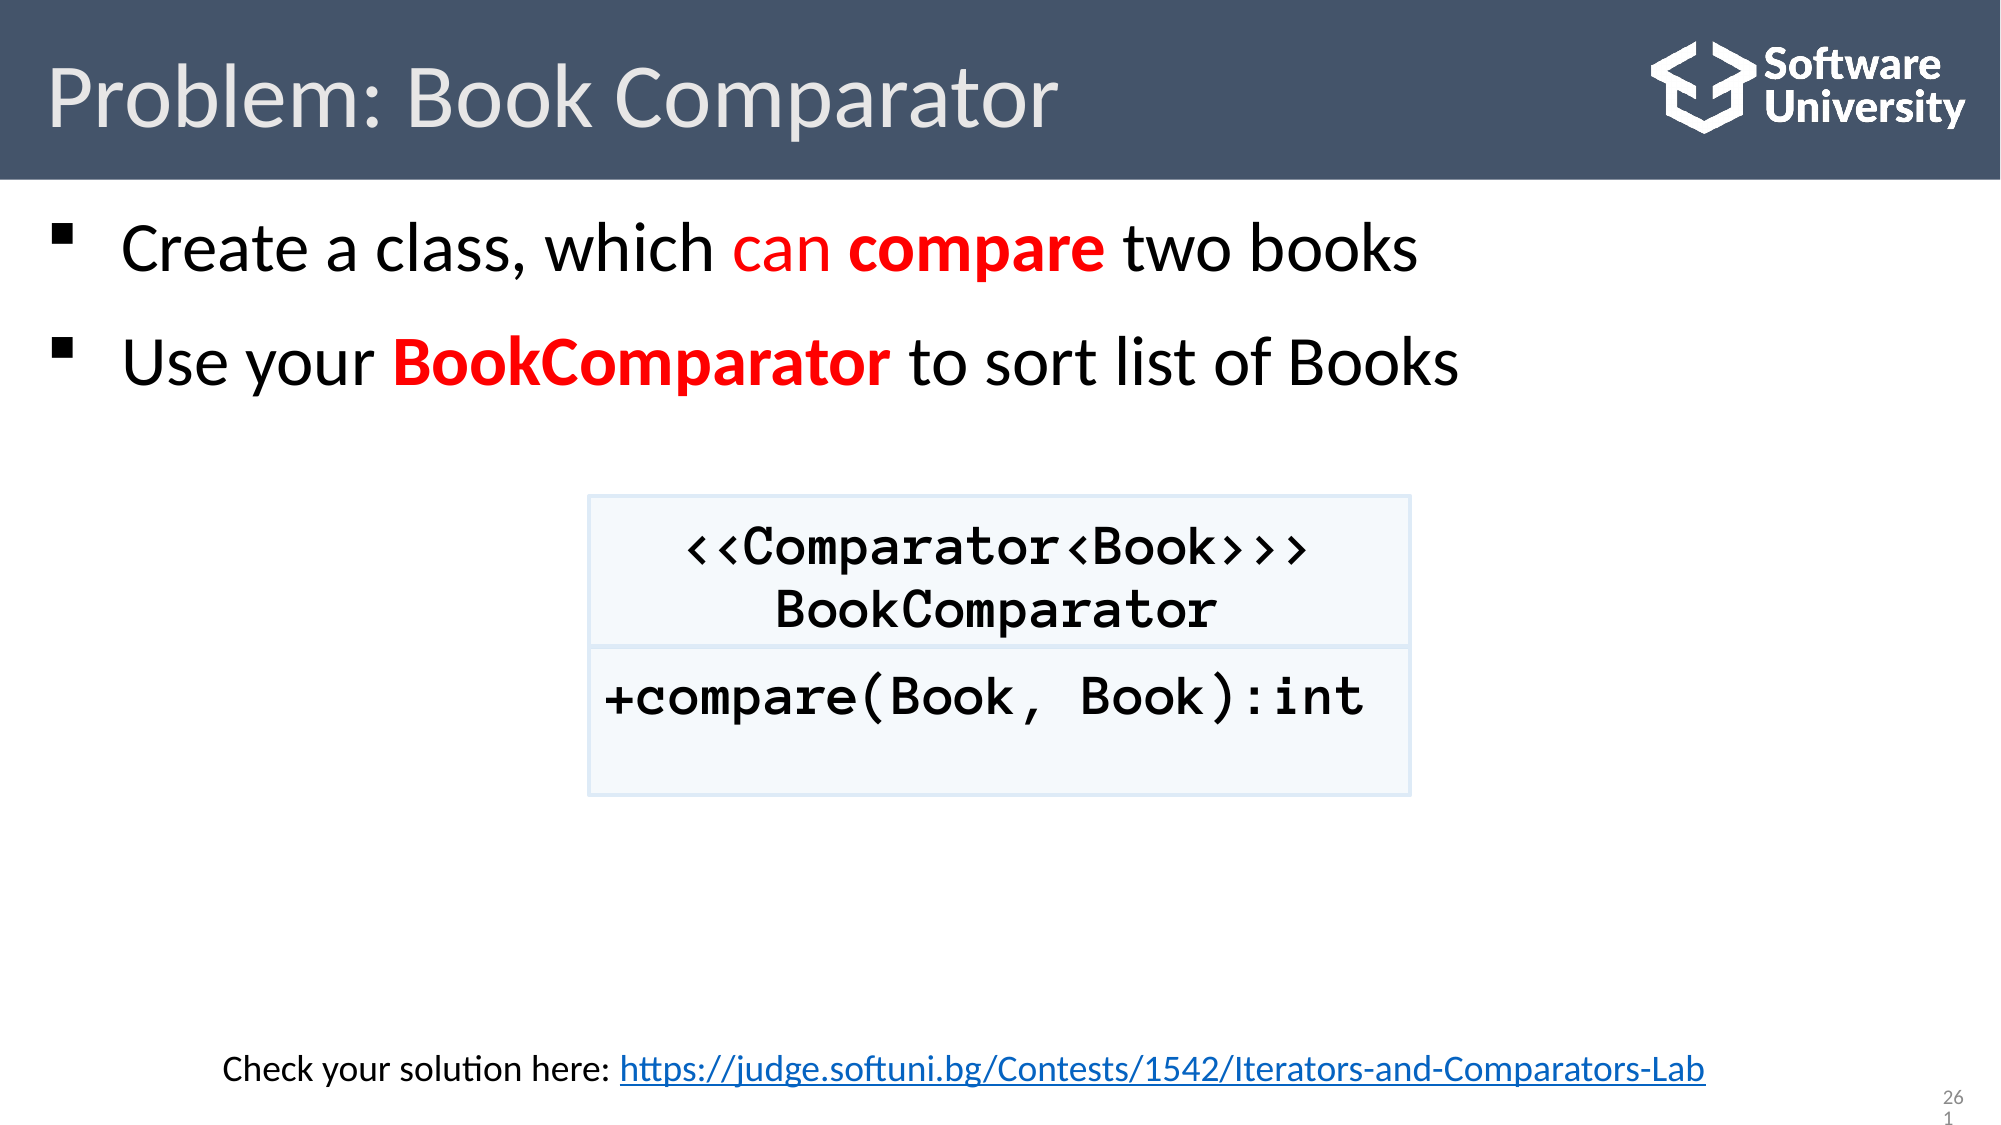

# Problem: Book Comparator
Create a class, which can compare two books
Use your BookComparator to sort list of Books
<<Comparator<Book>>>
BookComparator
+compare(Book, Book):int
Check your solution here: https://judge.softuni.bg/Contests/1542/Iterators-and-Comparators-Lab
261